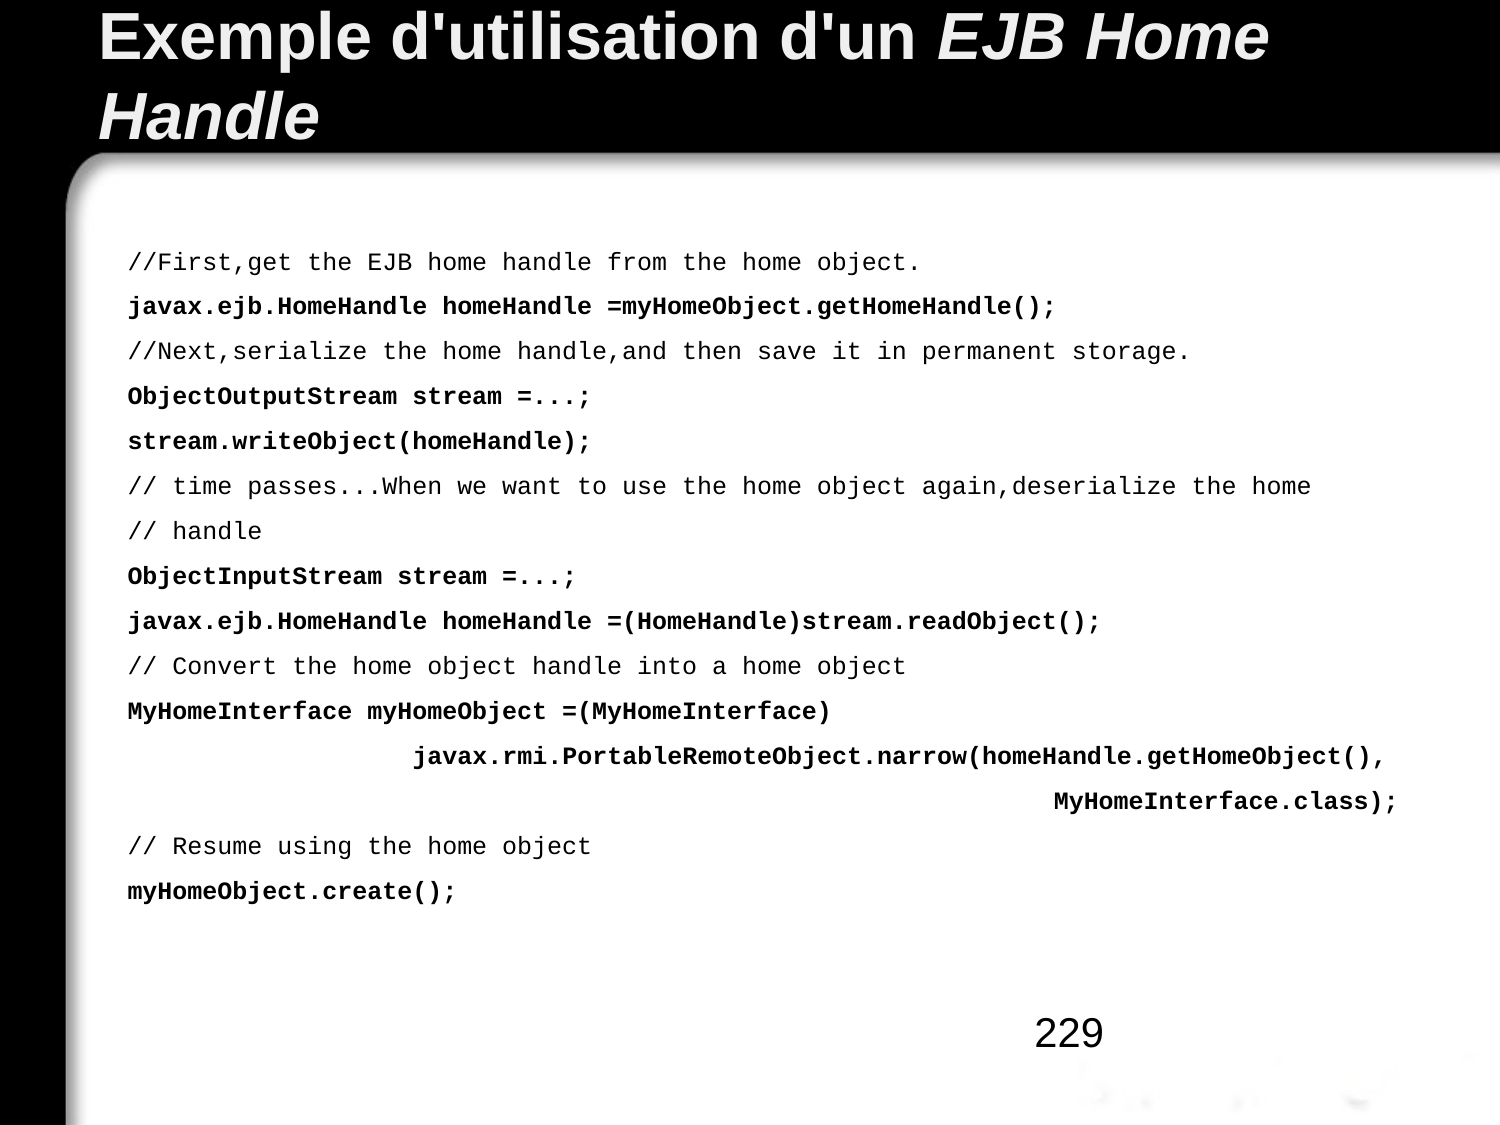

# Exemple d'utilisation d'un EJB Home Handle
//First,get the EJB home handle from the home object.
javax.ejb.HomeHandle homeHandle =myHomeObject.getHomeHandle();
//Next,serialize the home handle,and then save it in permanent storage.
ObjectOutputStream stream =...;
stream.writeObject(homeHandle);
// time passes...When we want to use the home object again,deserialize the home
// handle
ObjectInputStream stream =...;
javax.ejb.HomeHandle homeHandle =(HomeHandle)stream.readObject();
// Convert the home object handle into a home object
MyHomeInterface myHomeObject =(MyHomeInterface)
                   javax.rmi.PortableRemoteObject.narrow(homeHandle.getHomeObject(),
					                  MyHomeInterface.class);
// Resume using the home object
myHomeObject.create();